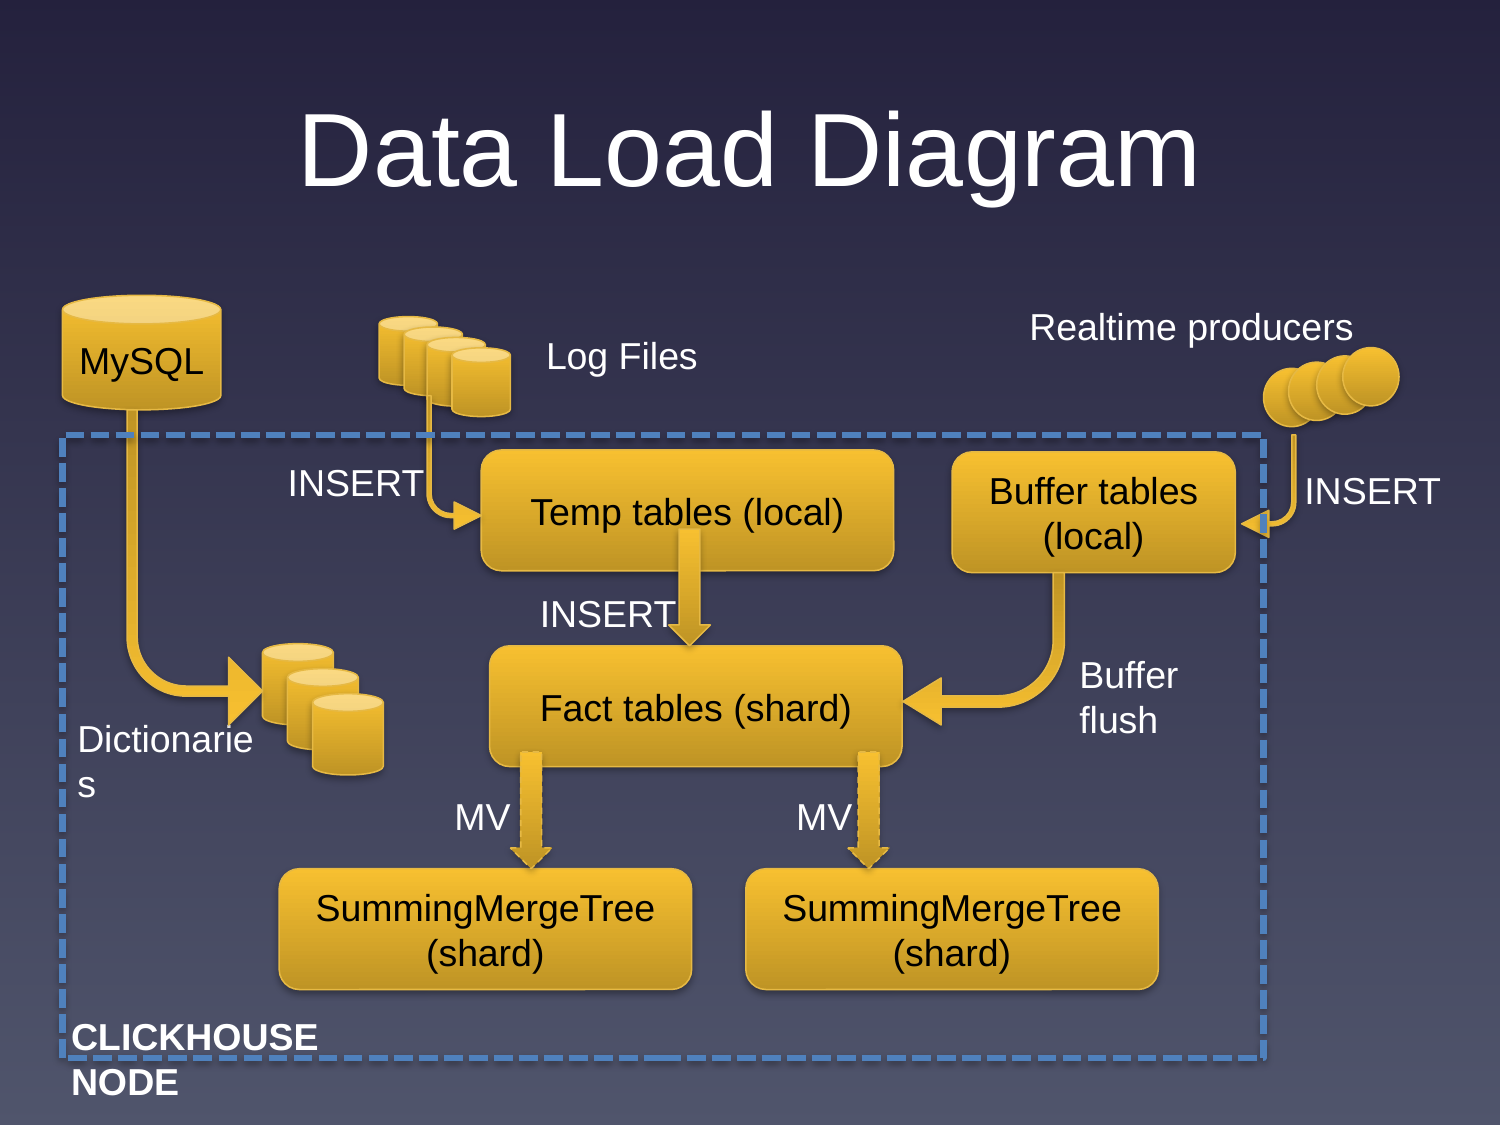

# Data Load Diagram
MySQL
Realtime producers

Log Files

Temp tables (local)
INSERT
Buffer tables (local)
INSERT

INSERT

Buffer flush
Fact tables (shard)

Dictionaries

MV
MV
SummingMergeTree (shard)
SummingMergeTree (shard)
CLICKHOUSE NODE